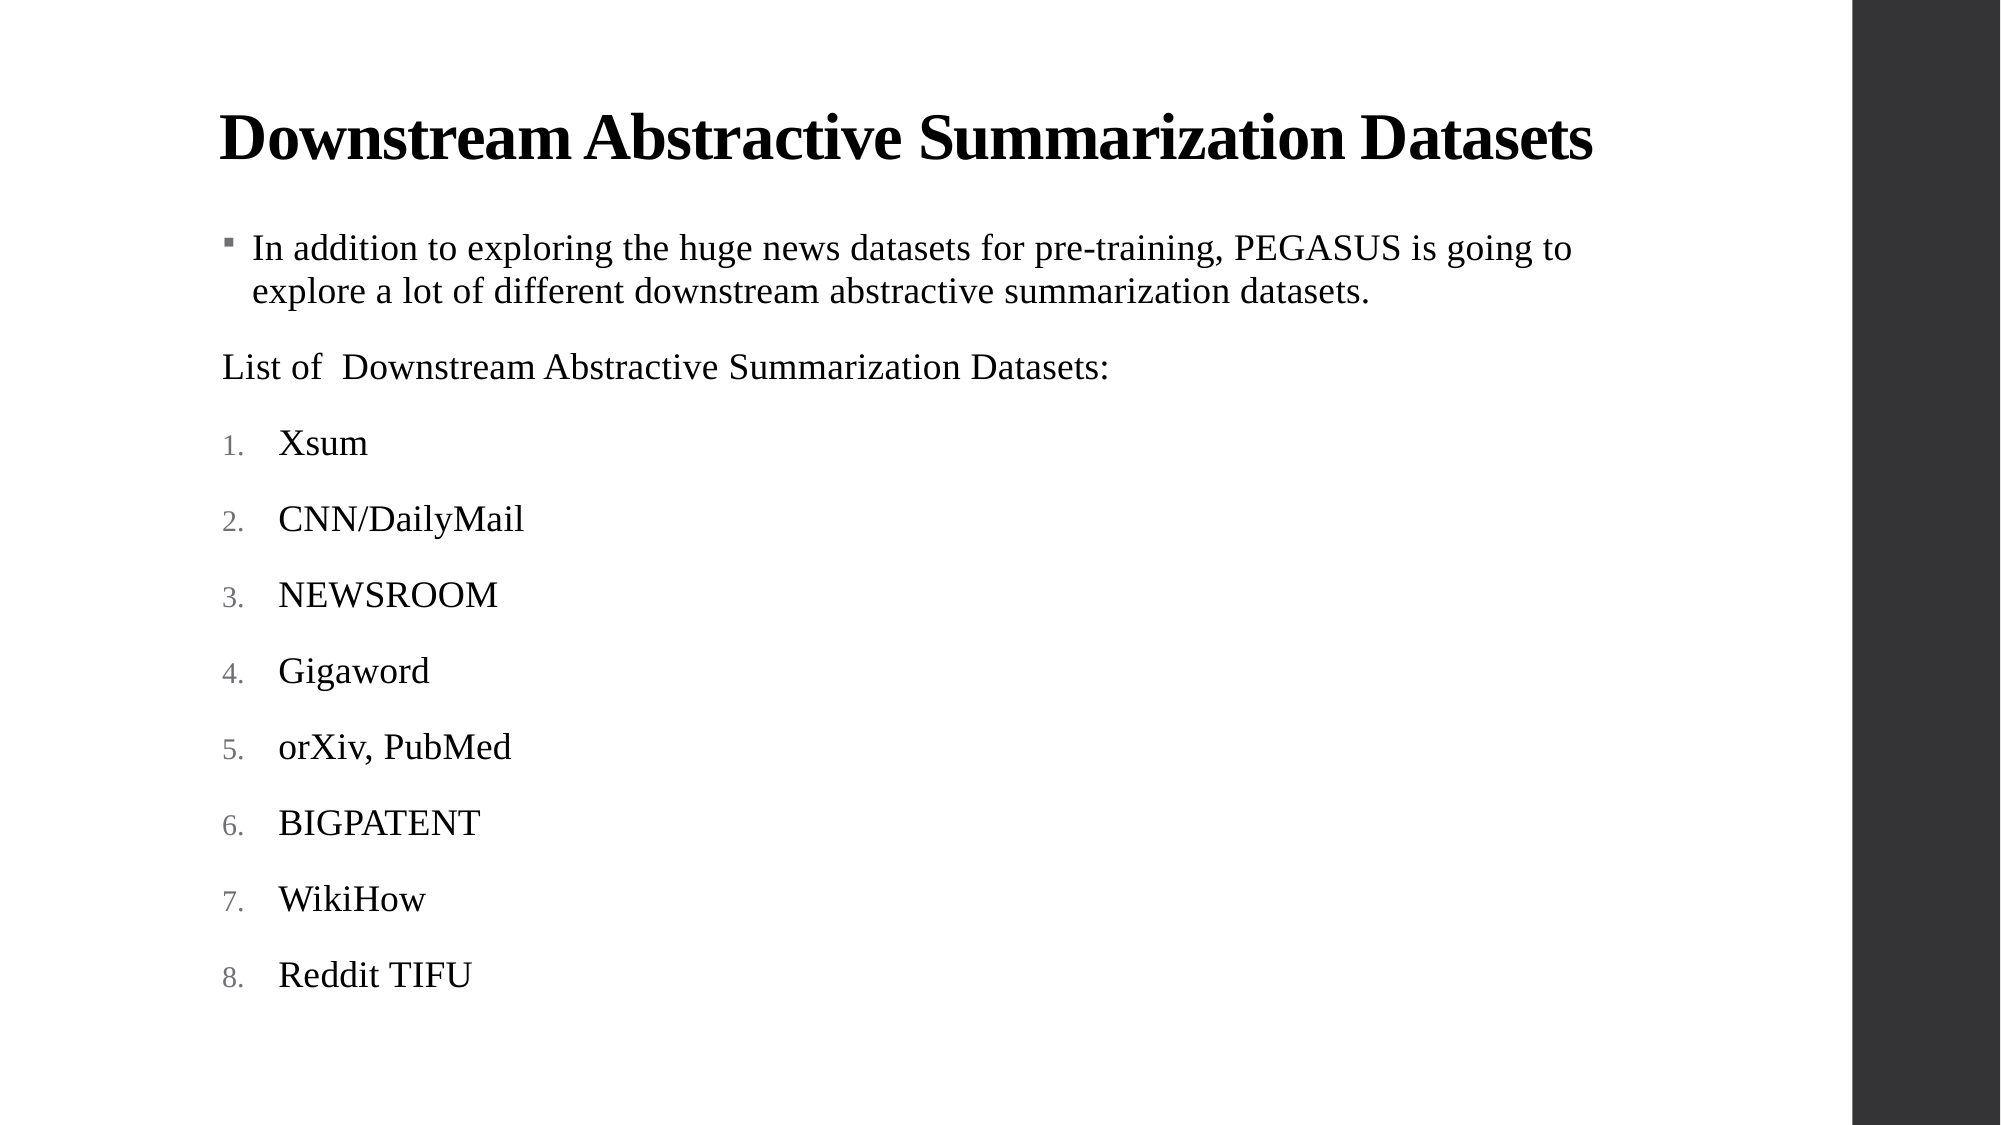

# Downstream Abstractive Summarization Datasets
In addition to exploring the huge news datasets for pre-training, PEGASUS is going to explore a lot of different downstream abstractive summarization datasets.
List of  Downstream Abstractive Summarization Datasets:
Xsum
CNN/DailyMail
NEWSROOM
Gigaword
orXiv, PubMed
BIGPATENT
WikiHow
Reddit TIFU